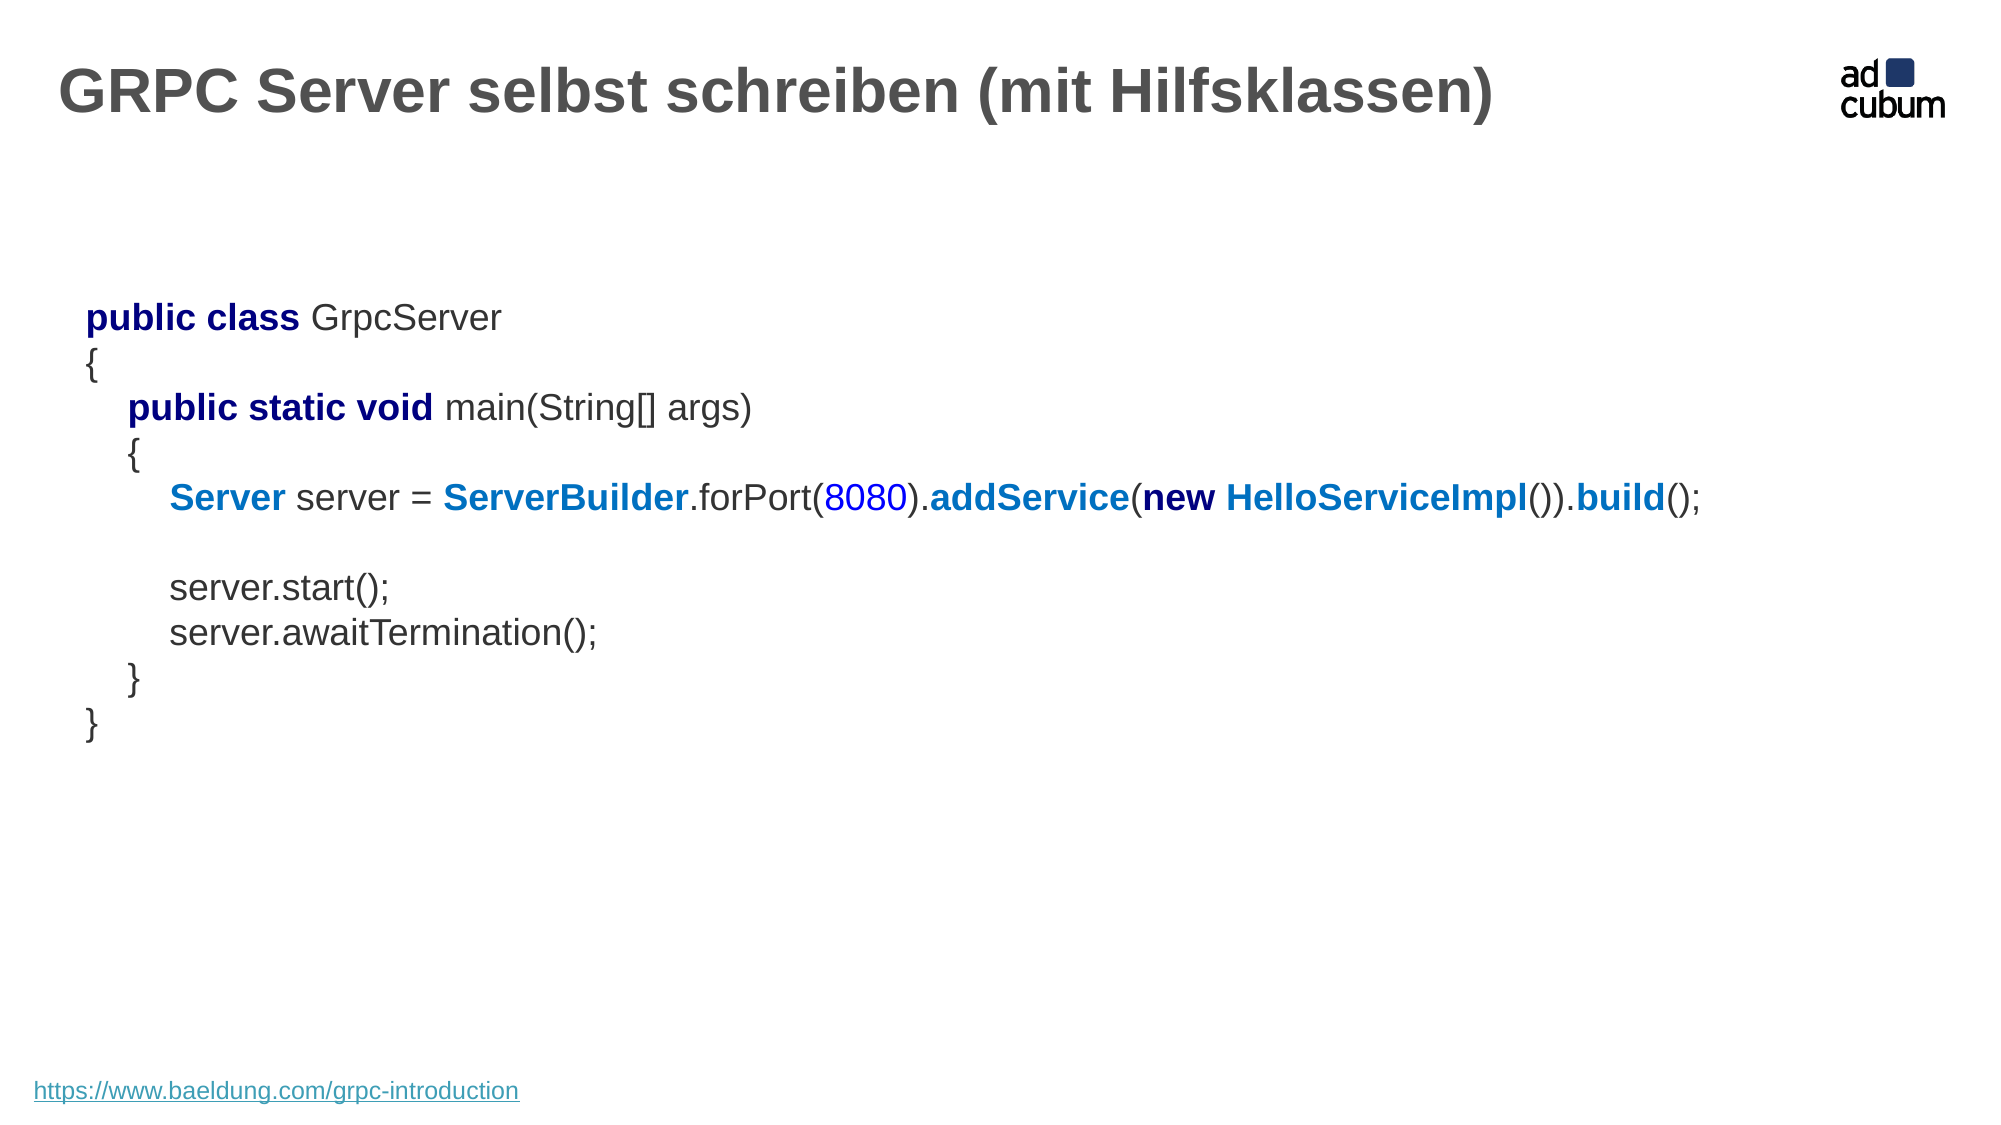

# GRPC Server selbst schreiben (mit Hilfsklassen)

public class GrpcServer
{
    public static void main(String[] args)
    {
        Server server = ServerBuilder.forPort(8080).addService(new HelloServiceImpl()).build();
        server.start();
        server.awaitTermination();
    }
}
https://www.baeldung.com/grpc-introduction